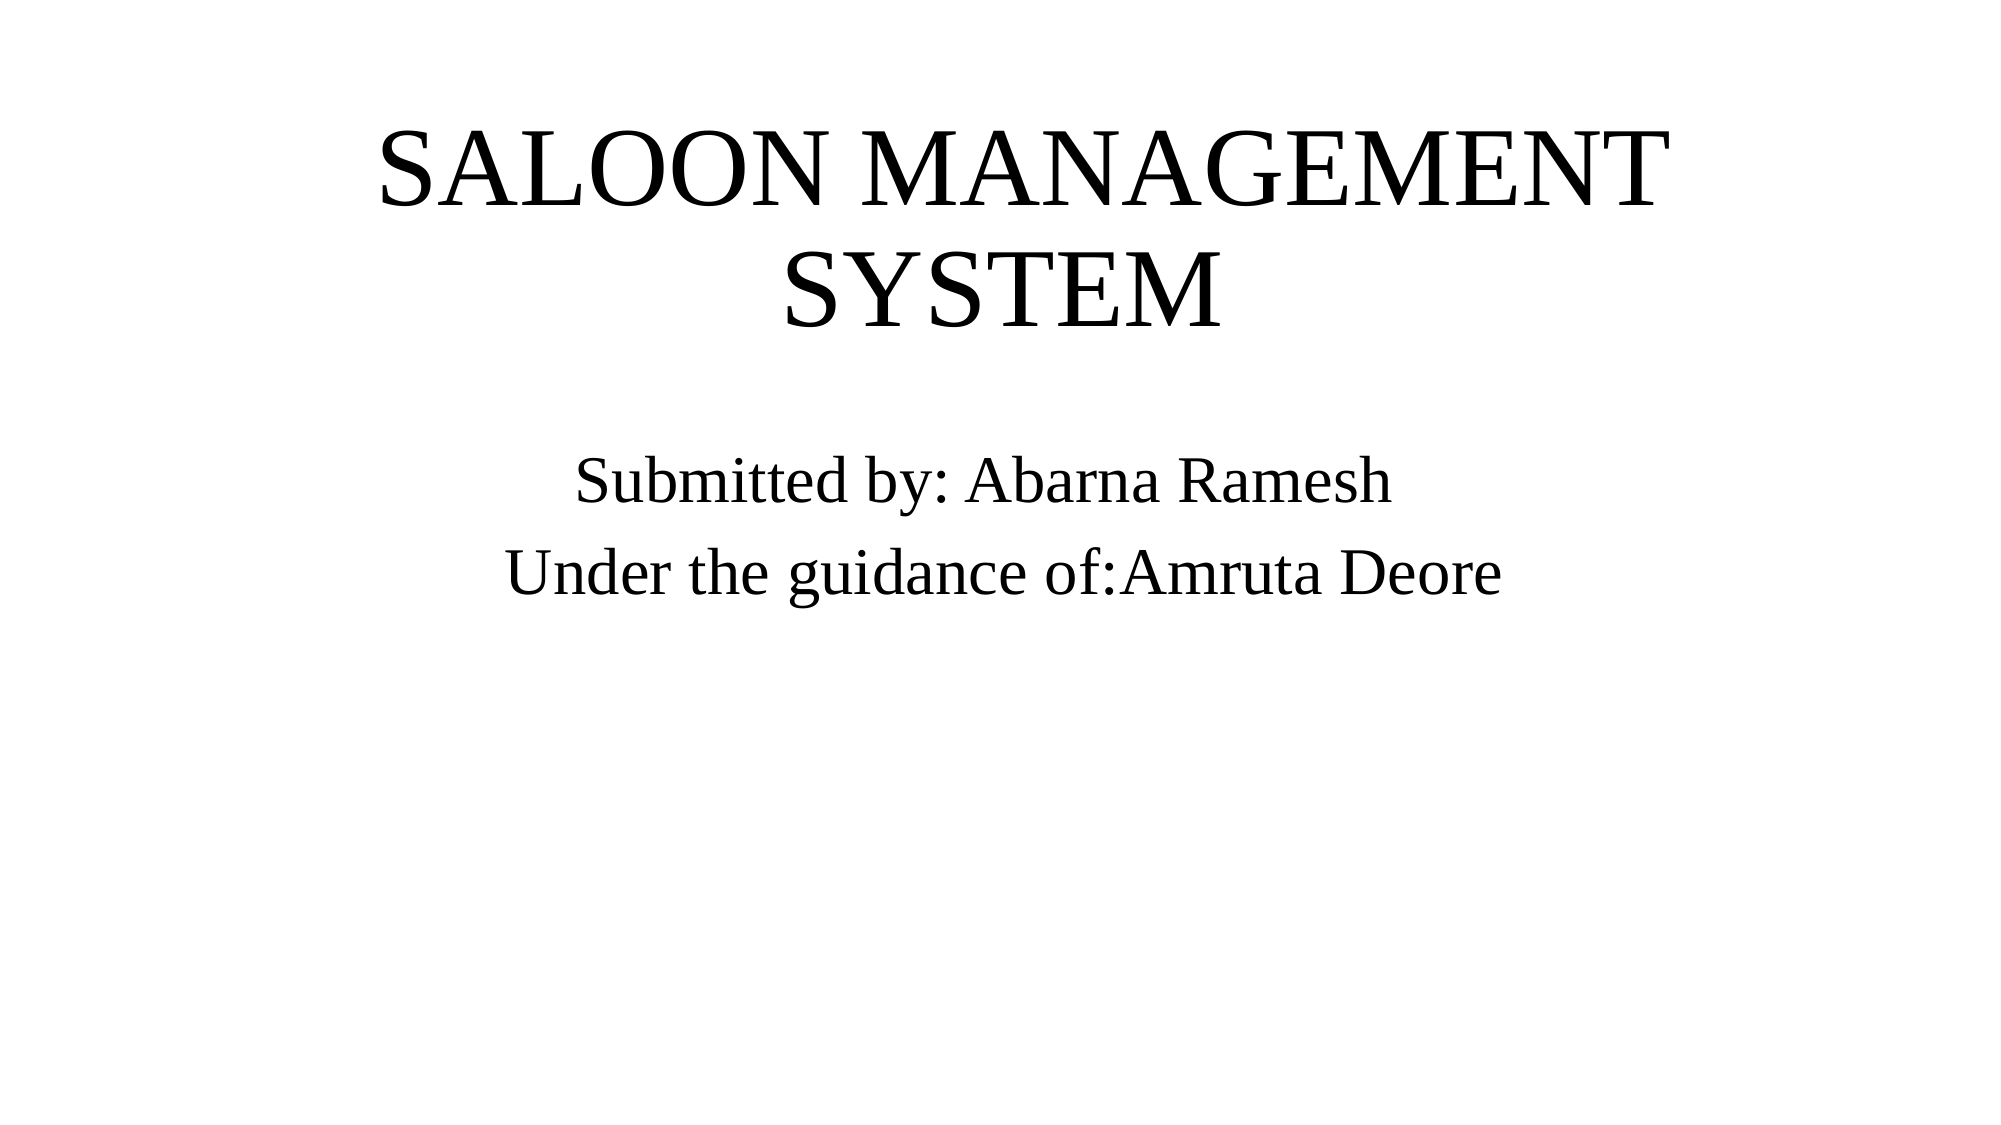

SALOON MANAGEMENT
SYSTEM
           Submitted by: Abarna Ramesh
Under the guidance of:Amruta Deore
# Click to edit Master title style
Click to edit Master subtitle style